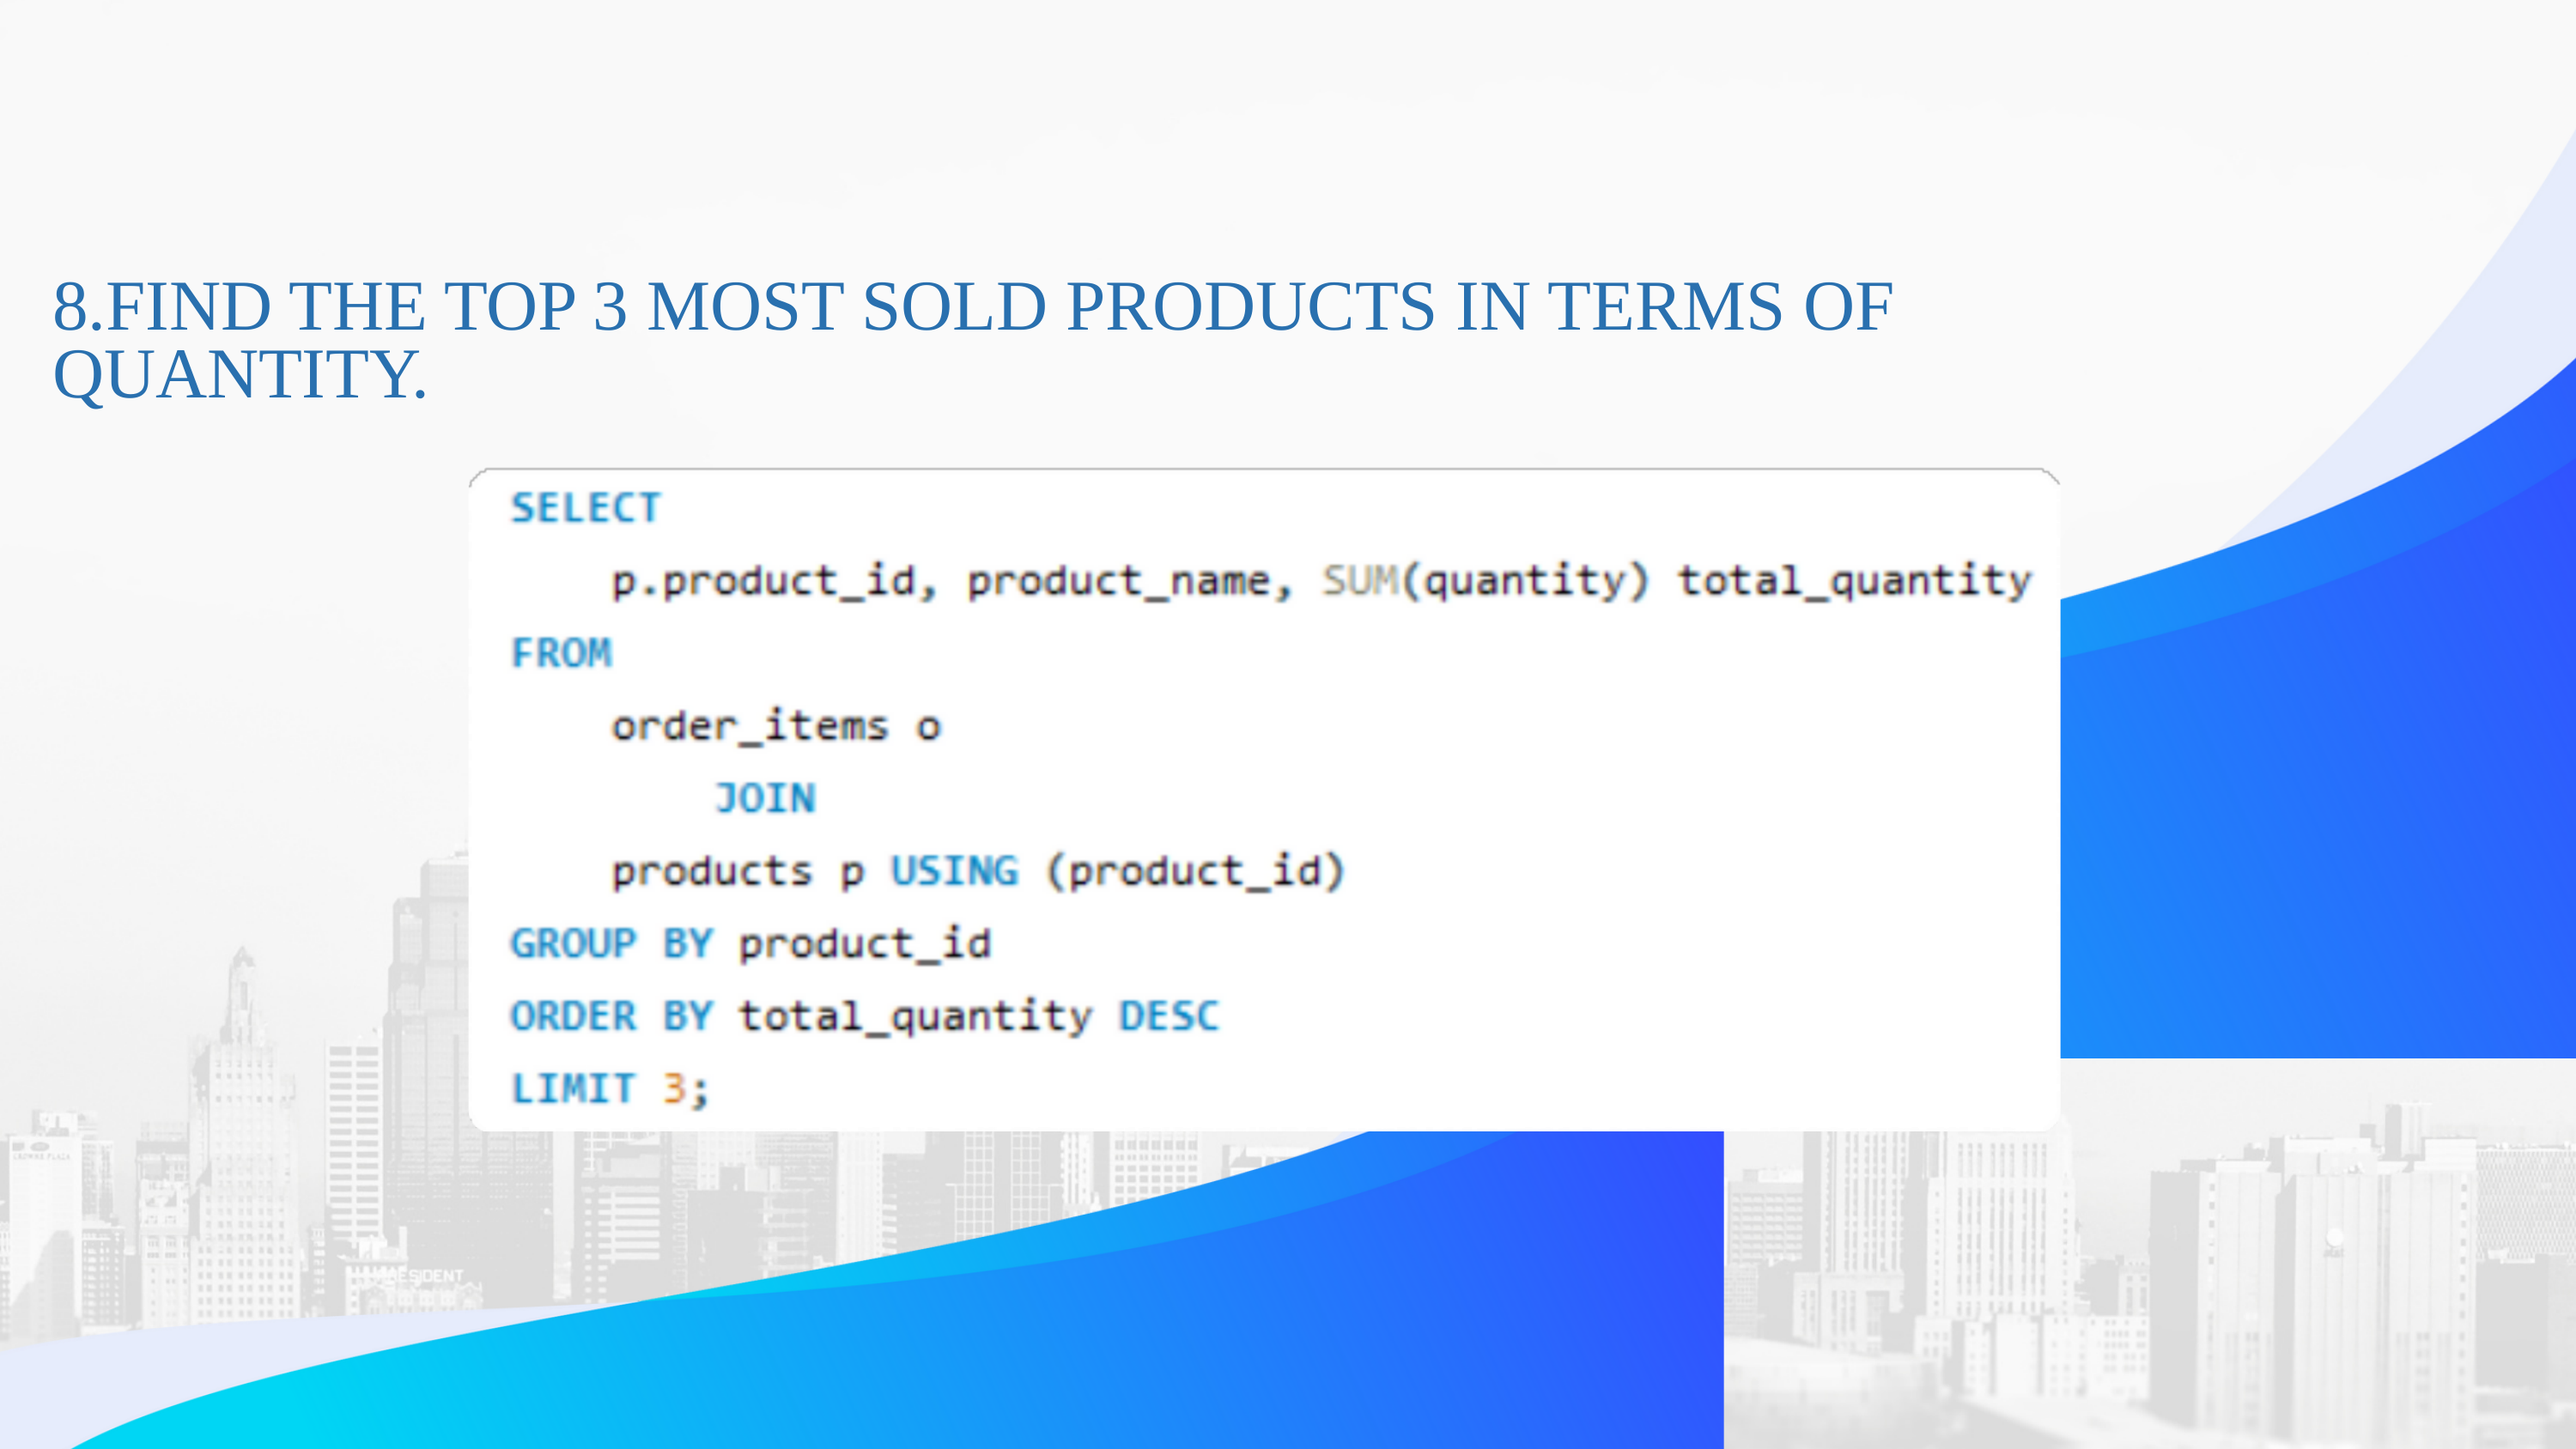

8.FIND THE TOP 3 MOST SOLD PRODUCTS IN TERMS OF QUANTITY.